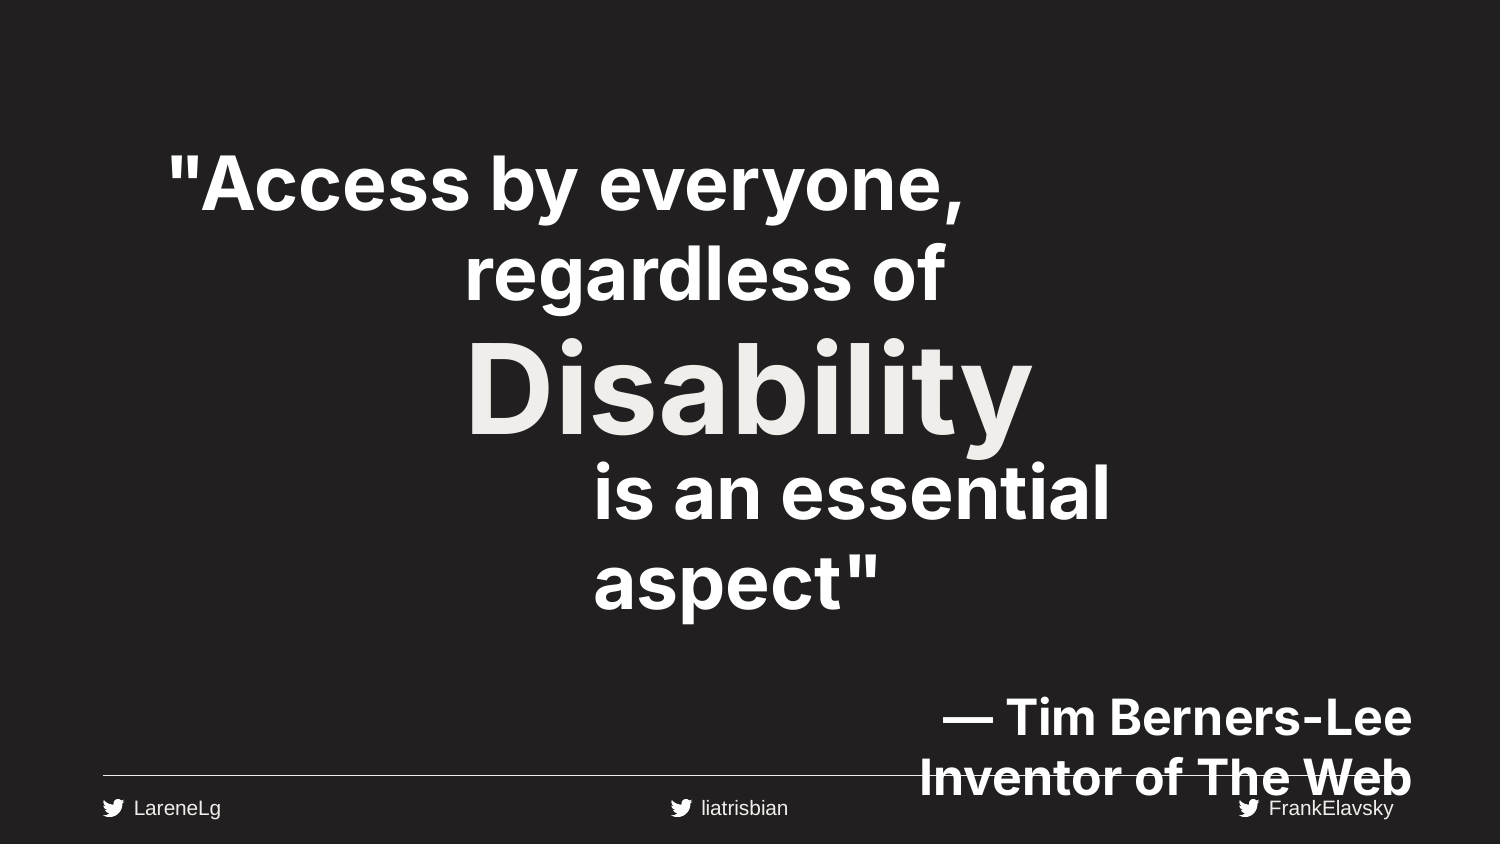

"Access by everyone,
		regardless of
# Disability
is an essential aspect"

— Tim Berners-Lee
Inventor of The Web